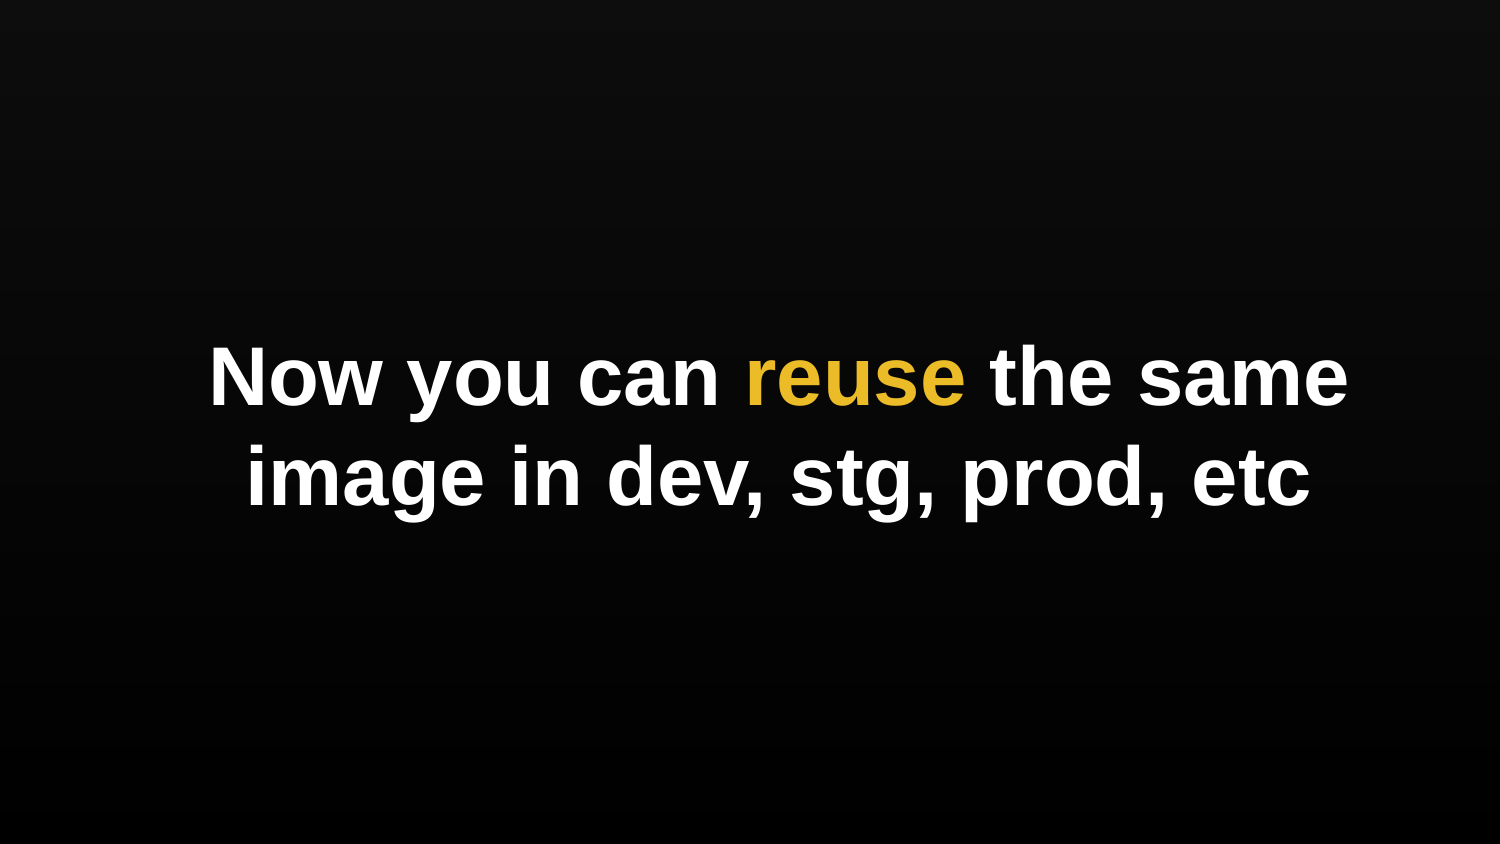

Now you can reuse the same image in dev, stg, prod, etc